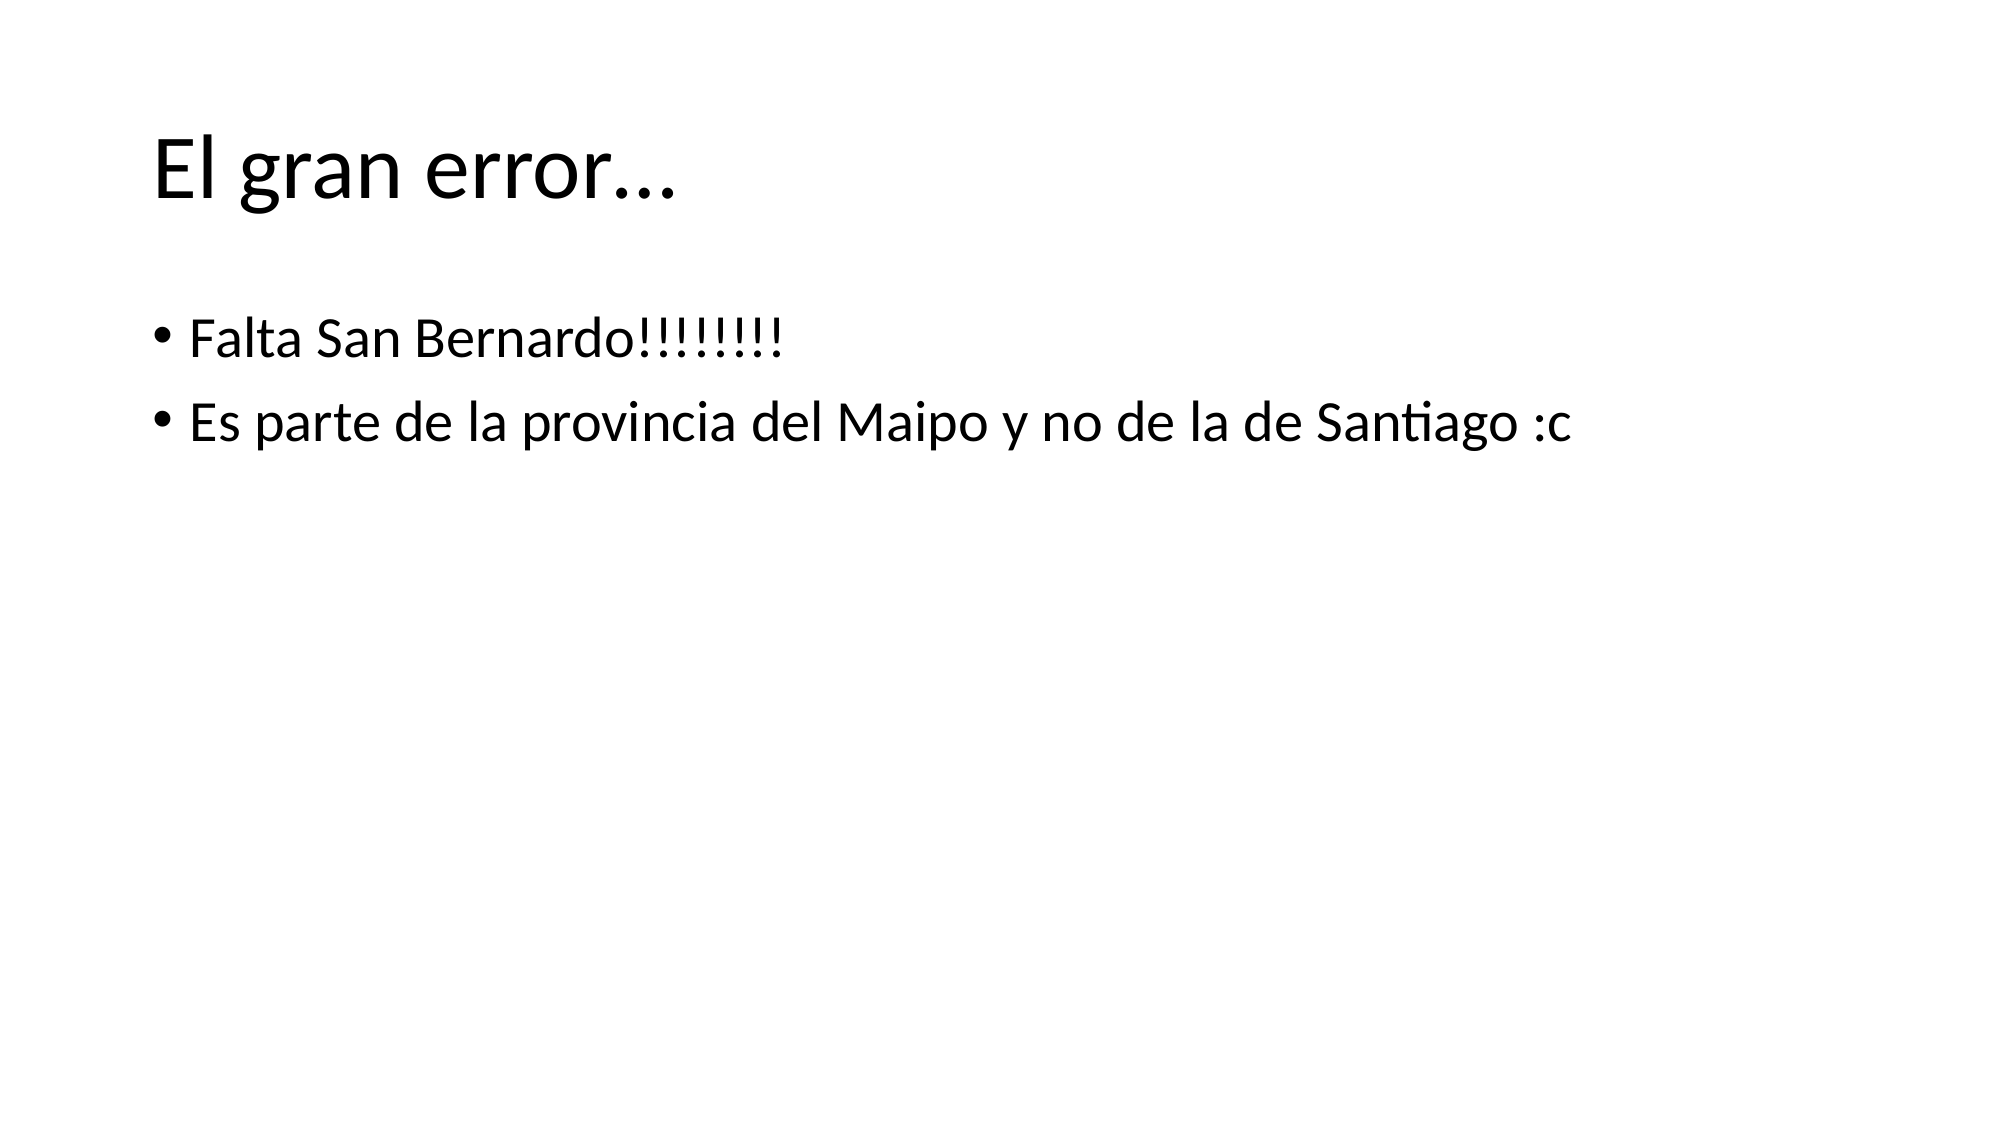

# El gran error…
Falta San Bernardo!!!!!!!!
Es parte de la provincia del Maipo y no de la de Santiago :c